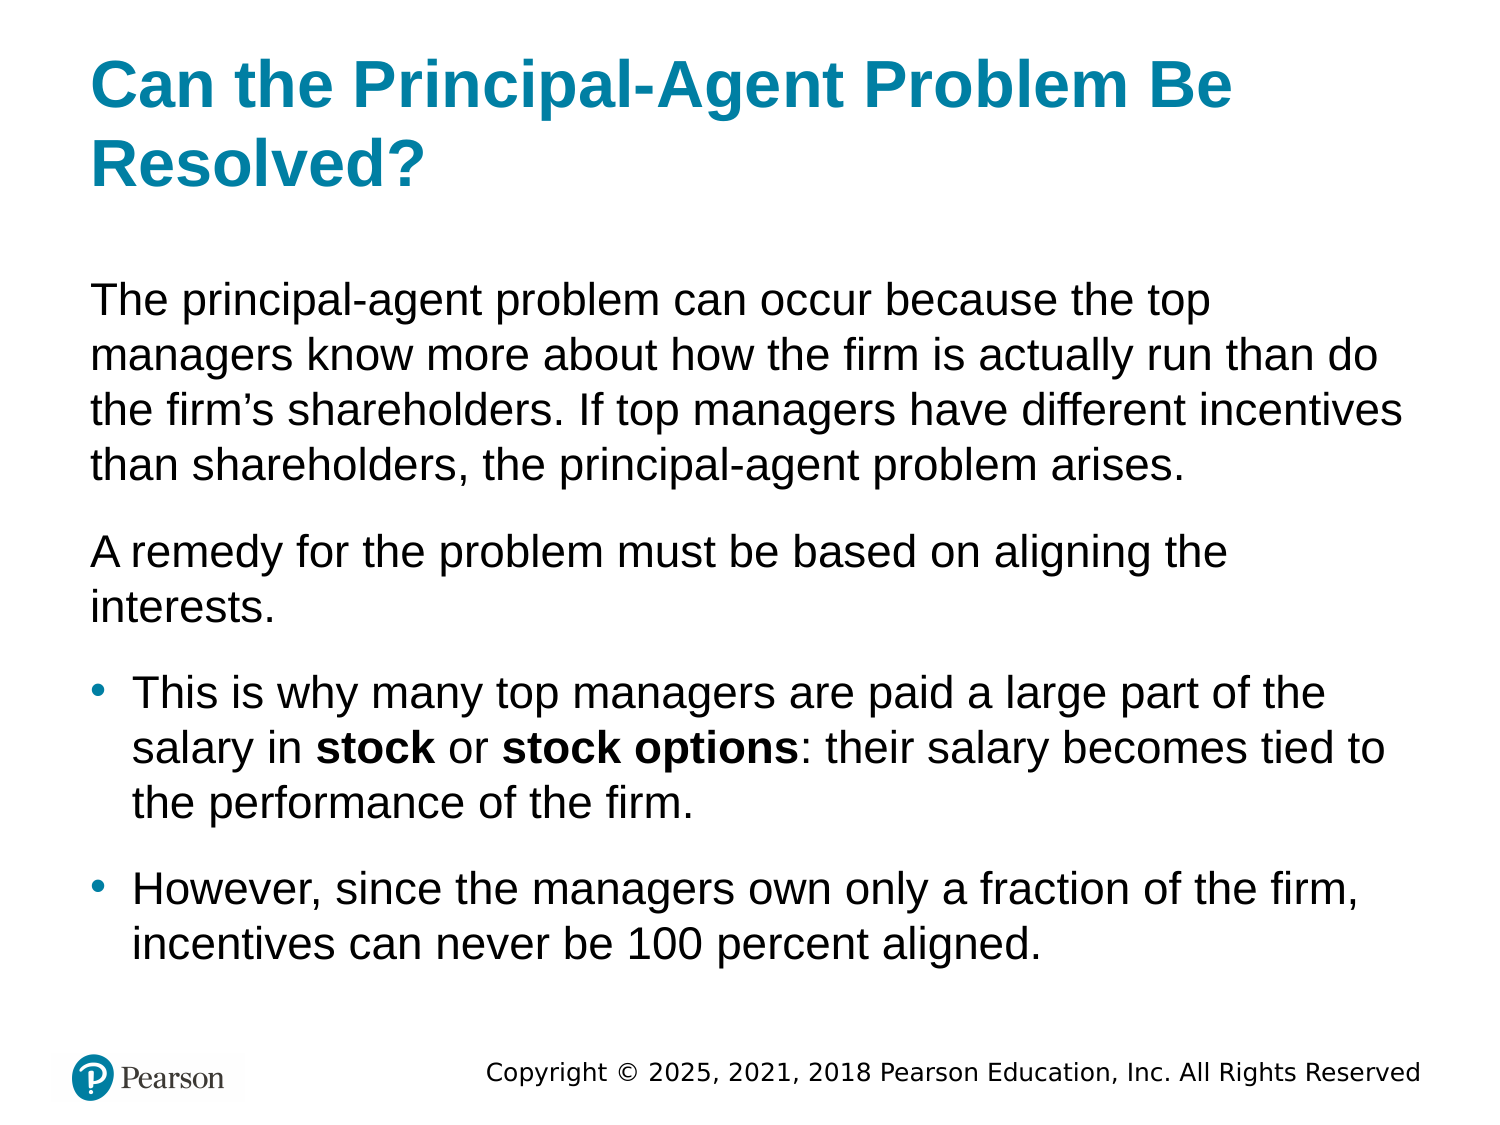

# Can the Principal-Agent Problem Be Resolved?
The principal-agent problem can occur because the top managers know more about how the firm is actually run than do the firm’s shareholders. If top managers have different incentives than shareholders, the principal-agent problem arises.
A remedy for the problem must be based on aligning the interests.
This is why many top managers are paid a large part of the salary in stock or stock options: their salary becomes tied to the performance of the firm.
However, since the managers own only a fraction of the firm, incentives can never be 100 percent aligned.